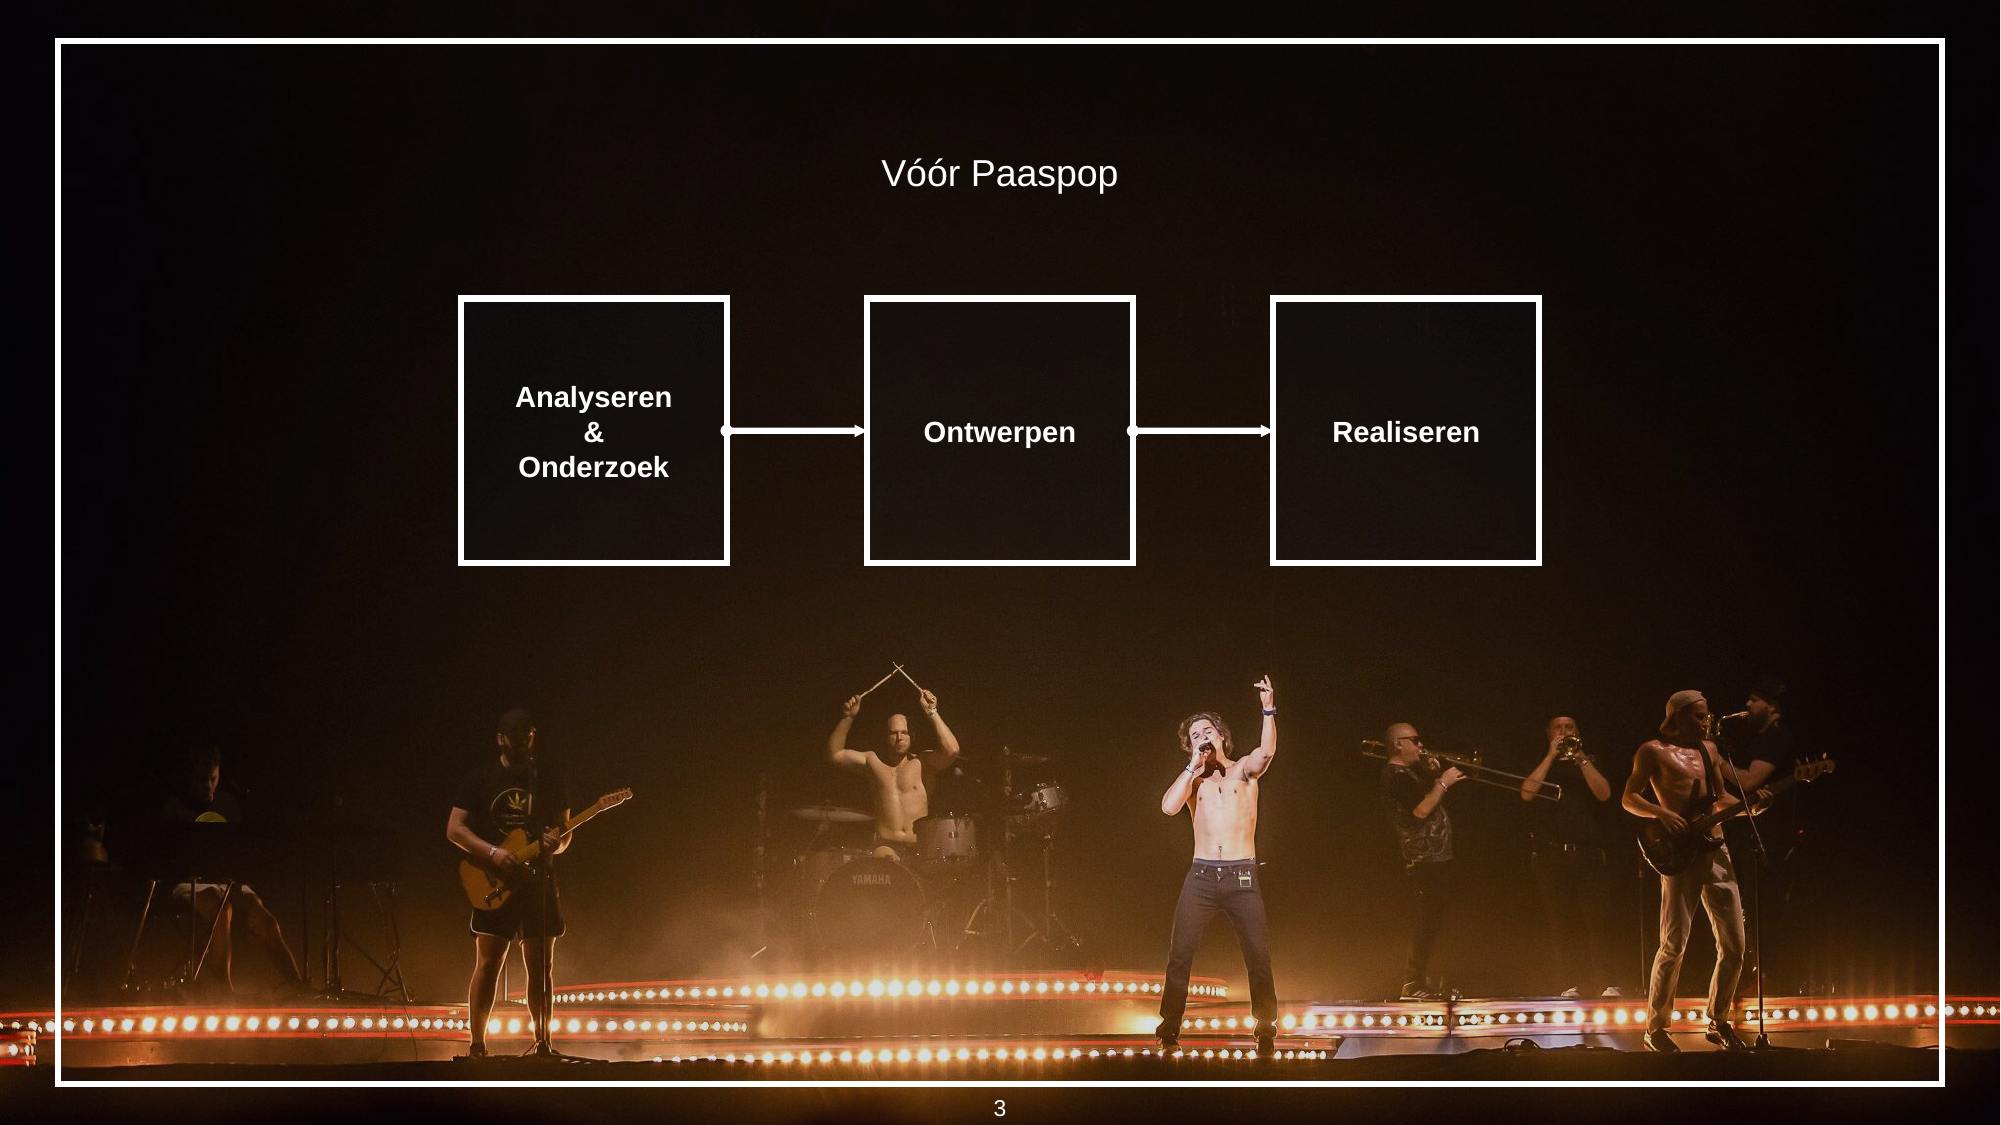

# Vóór Paaspop
Analyseren
&
Onderzoek
Ontwerpen
Realiseren
3